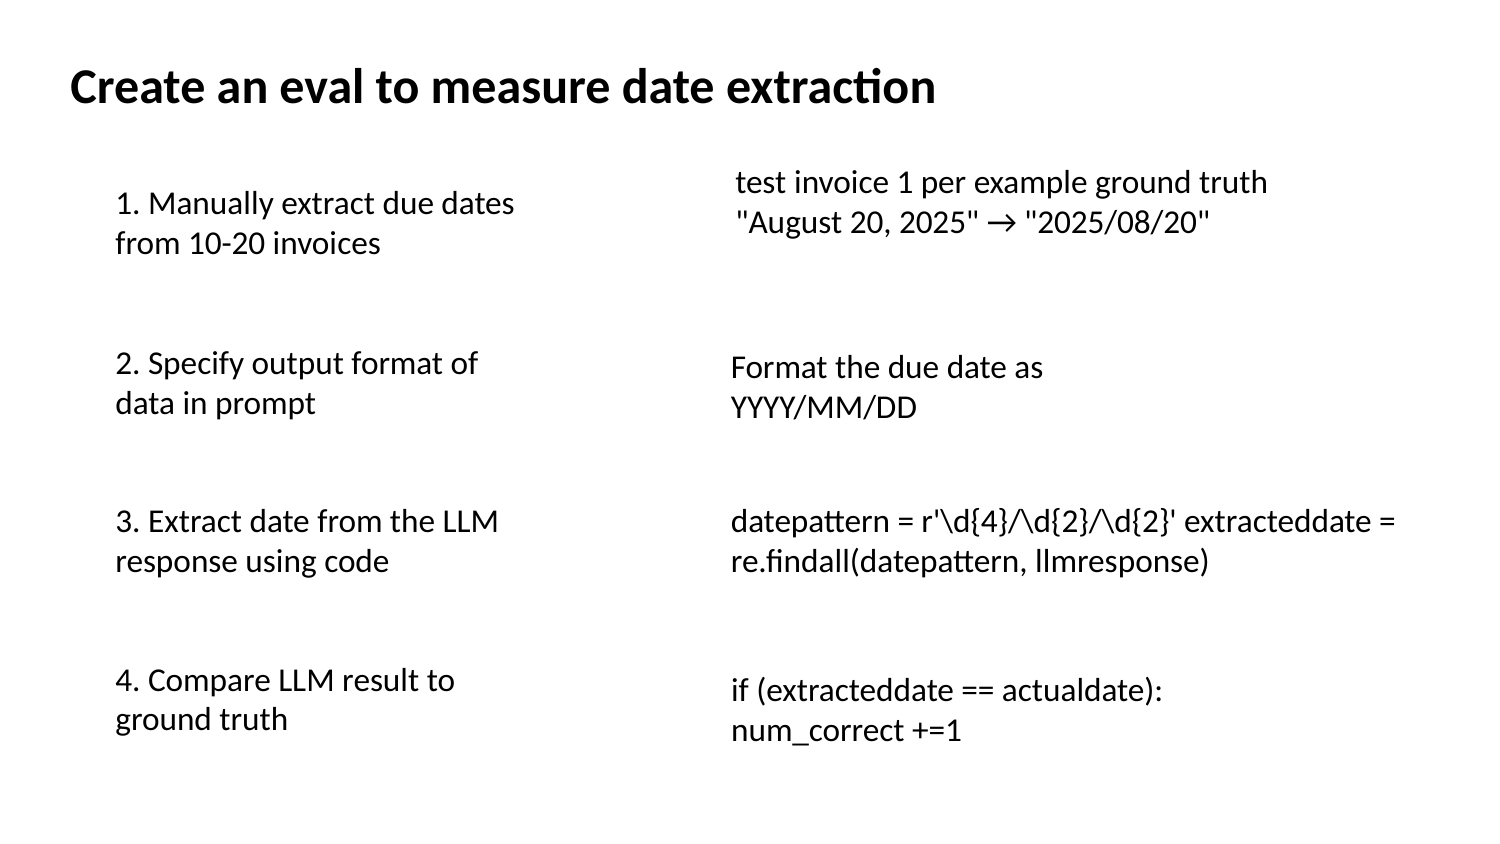

Create an eval to measure date extraction
test invoice 1 per example ground truth
"August 20, 2025" → "2025/08/20"
1. Manually extract due dates from 10-20 invoices
2. Specify output format of data in prompt
Format the due date as YYYY/MM/DD
3. Extract date from the LLM response using code
datepattern = r'\d{4}/\d{2}/\d{2}' extracteddate = re.findall(datepattern, llmresponse)
4. Compare LLM result to ground truth
if (extracteddate == actualdate):
num_correct +=1